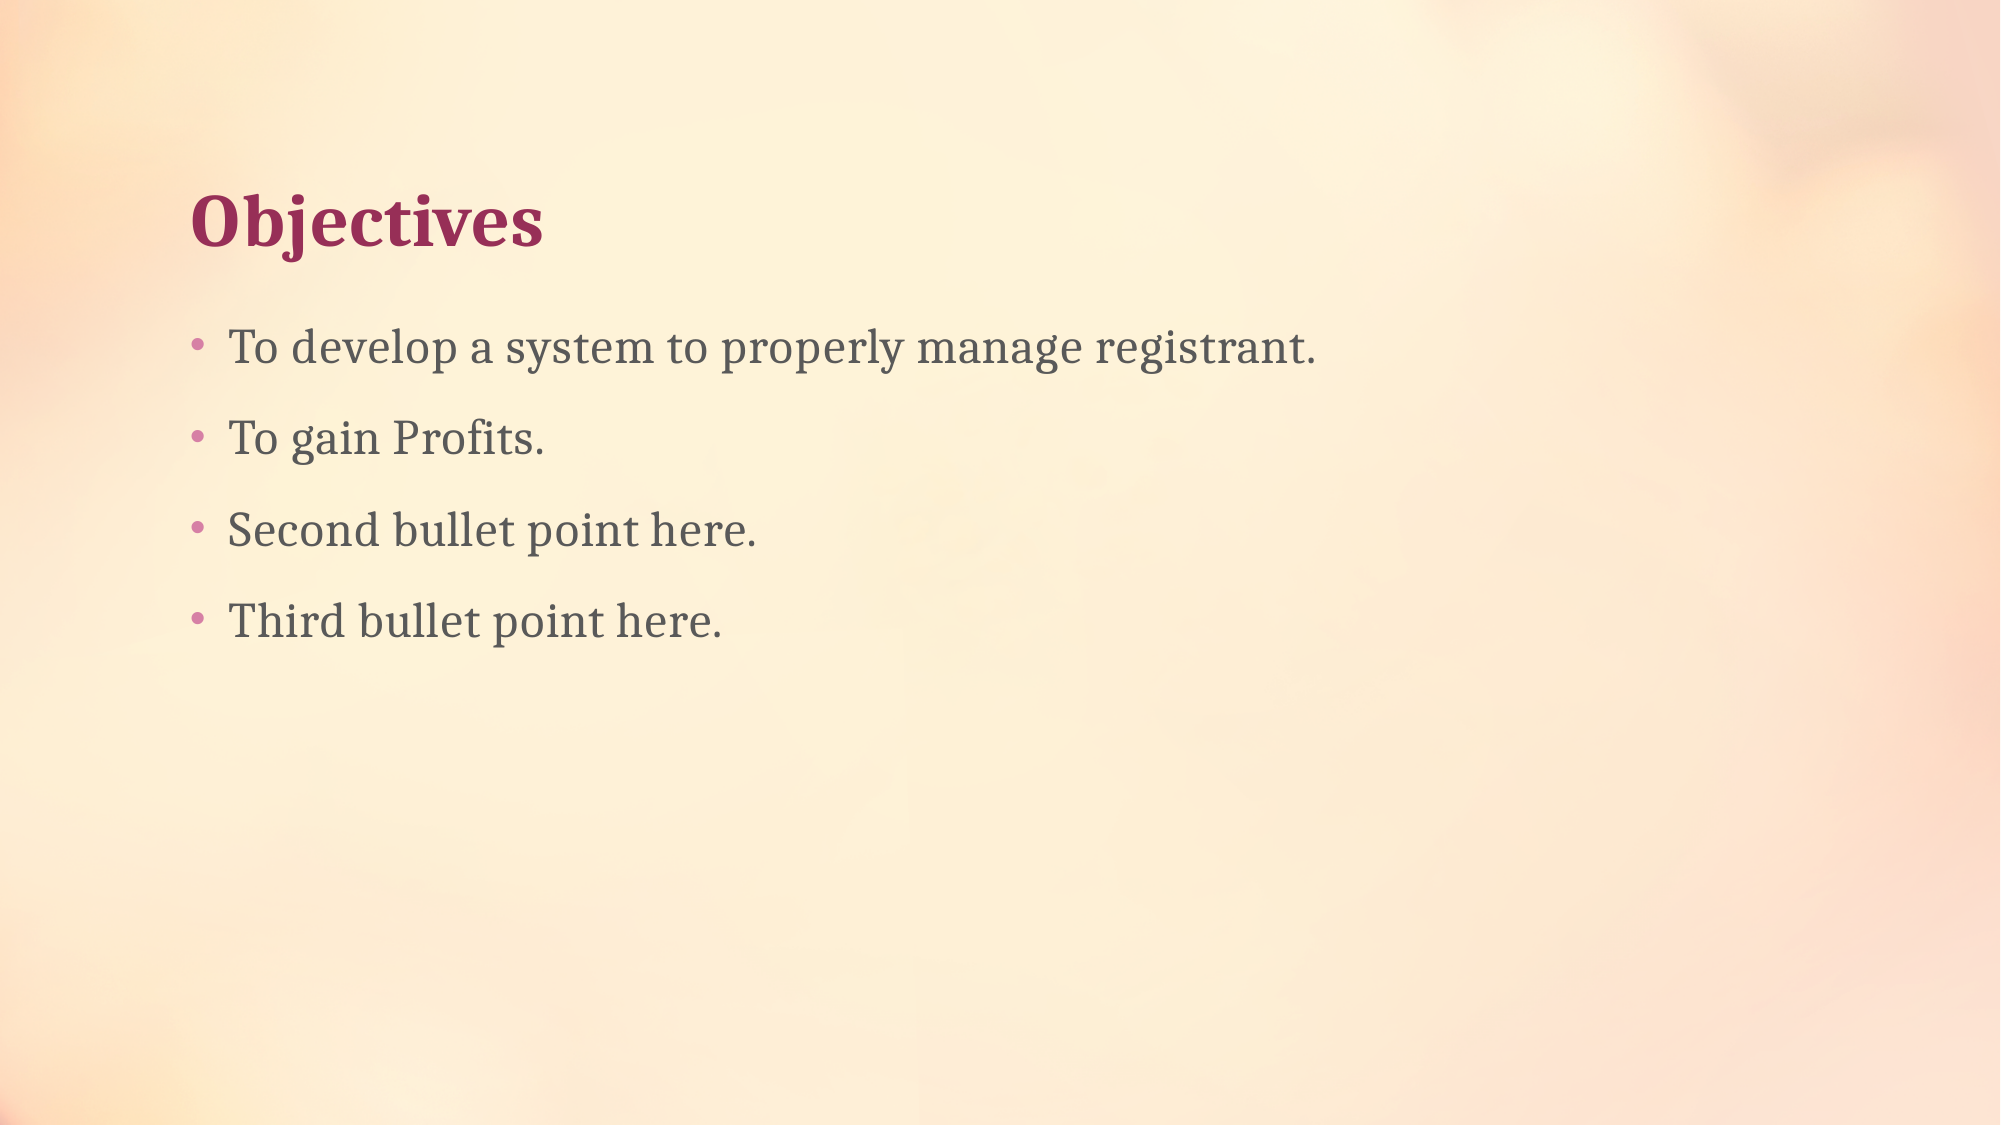

# Objectives
To develop a system to properly manage registrant.
To gain Profits.
Second bullet point here.
Third bullet point here.